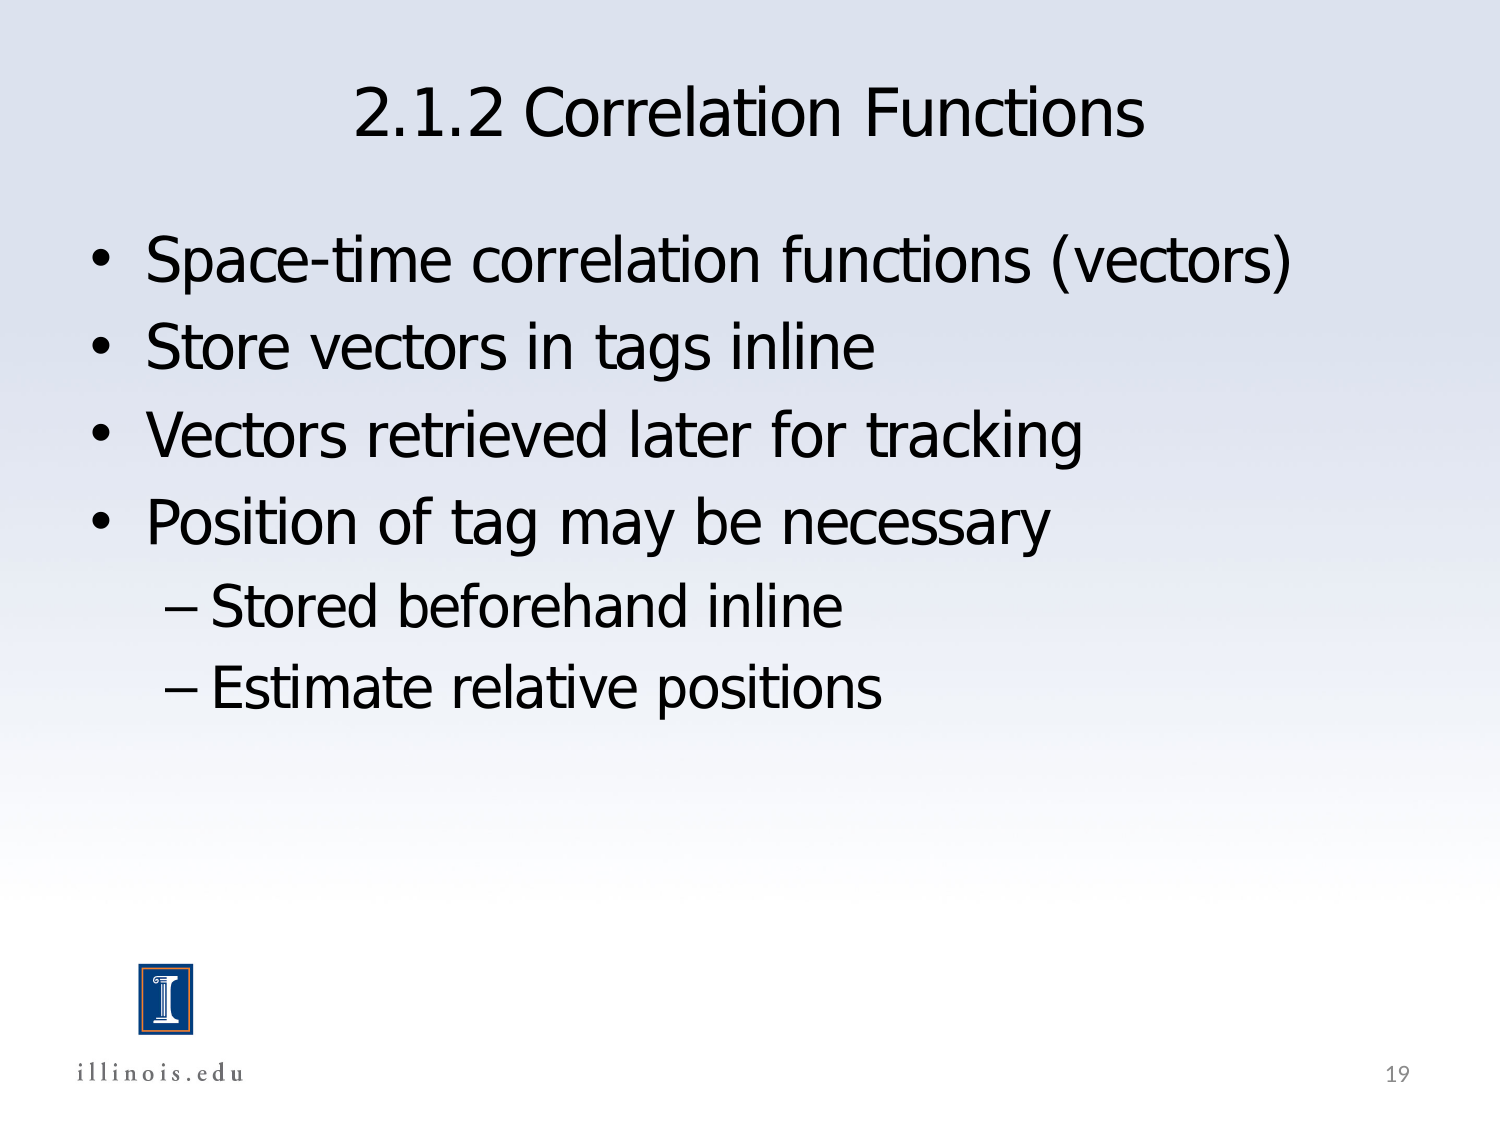

# 2.1.2 Correlation Functions
Space-time correlation functions (vectors)
Store vectors in tags inline
Vectors retrieved later for tracking
Position of tag may be necessary
Stored beforehand inline
Estimate relative positions
19